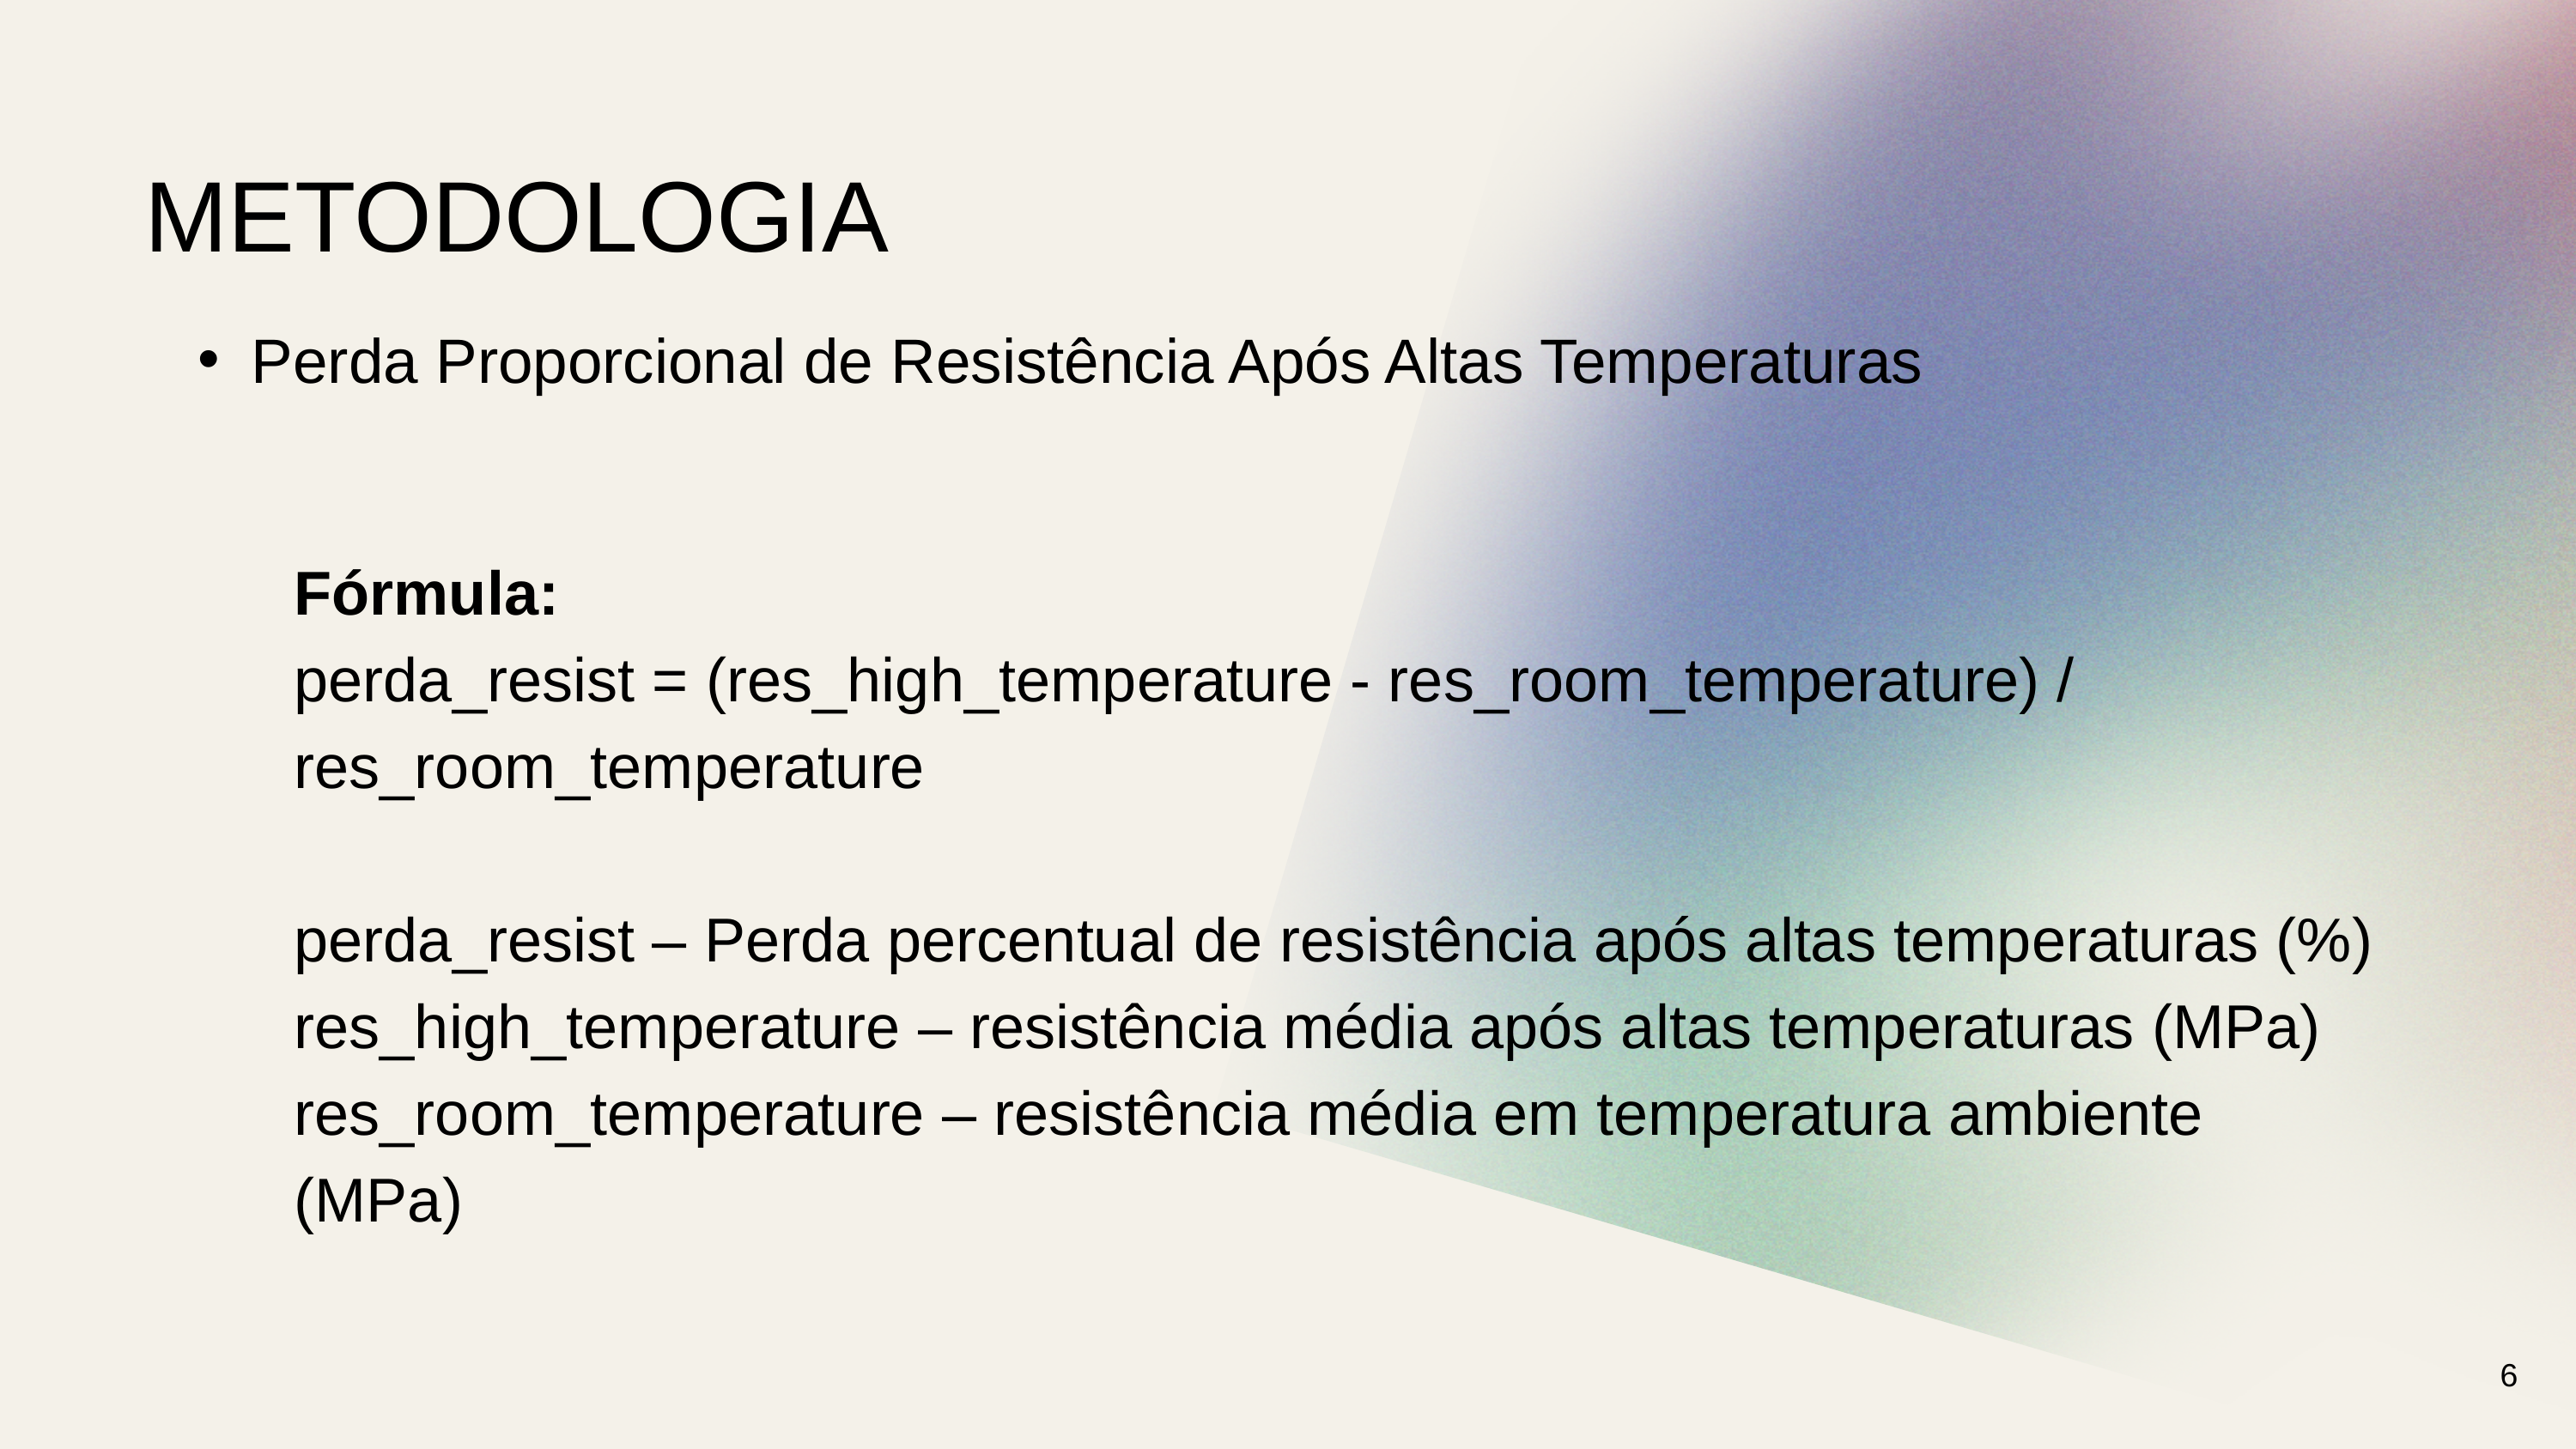

METODOLOGIA
Perda Proporcional de Resistência Após Altas Temperaturas
Fórmula:
perda_resist = (res_high_temperature - res_room_temperature) /
res_room_temperature

perda_resist – Perda percentual de resistência após altas temperaturas (%)
res_high_temperature – resistência média após altas temperaturas (MPa)
res_room_temperature – resistência média em temperatura ambiente (MPa)

6